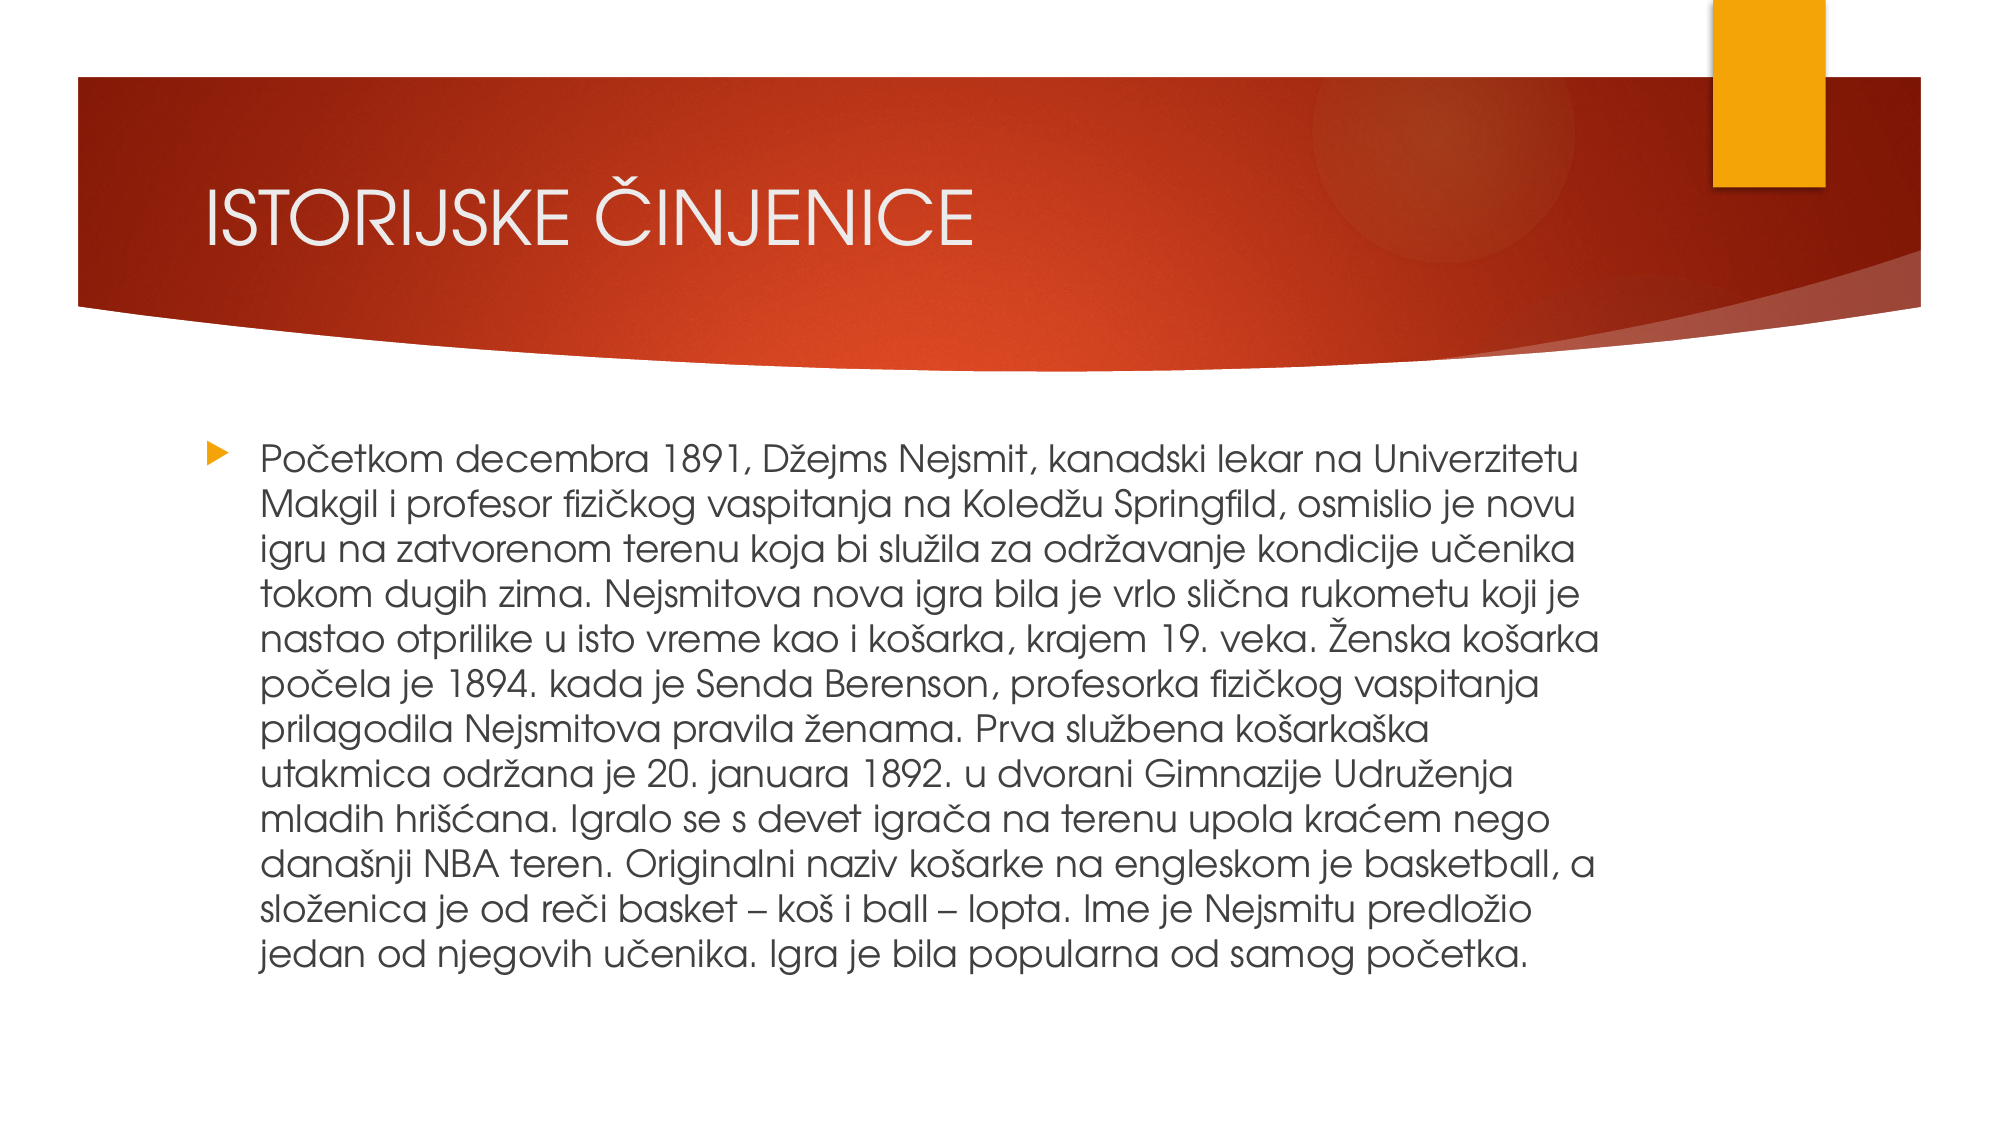

# ISTORIJSKE ČINJENICE
Početkom decembra 1891, Džejms Nejsmit, kanadski lekar na Univerzitetu Makgil i profesor fizičkog vaspitanja na Koledžu Springfild, osmislio je novu igru na zatvorenom terenu koja bi služila za održavanje kondicije učenika tokom dugih zima. Nejsmitova nova igra bila je vrlo slična rukometu koji je nastao otprilike u isto vreme kao i košarka, krajem 19. veka. Ženska košarka počela je 1894. kada je Senda Berenson, profesorka fizičkog vaspitanja prilagodila Nejsmitova pravila ženama. Prva službena košarkaška utakmica održana je 20. januara 1892. u dvorani Gimnazije Udruženja mladih hrišćana. Igralo se s devet igrača na terenu upola kraćem nego današnji NBA teren. Originalni naziv košarke na engleskom je basketball, a složenica je od reči basket – koš i ball – lopta. Ime je Nejsmitu predložio jedan od njegovih učenika. Igra je bila popularna od samog početka.